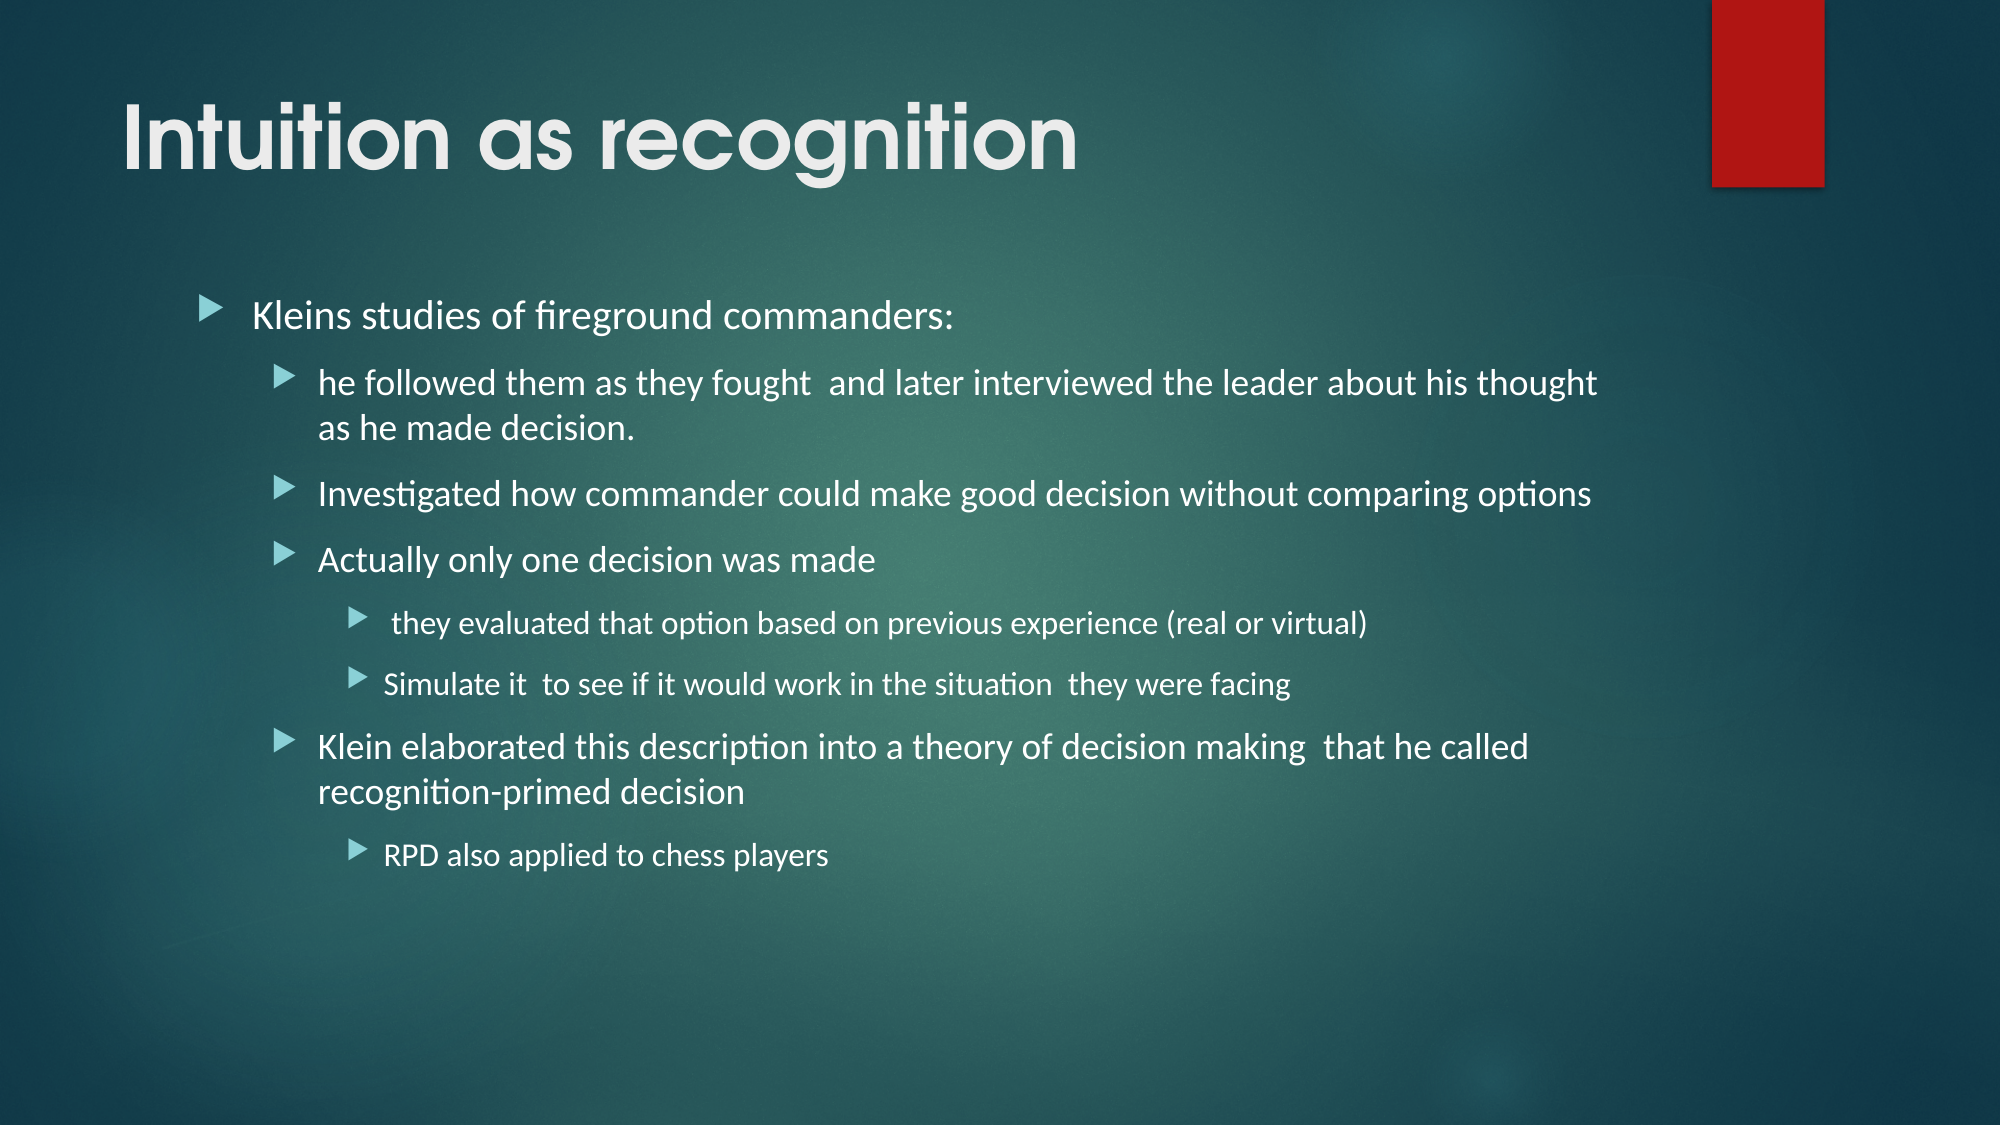

# Intuition as recognition
Kleins studies of fireground commanders:
he followed them as they fought  and later interviewed the leader about his thought as he made decision.
Investigated how commander could make good decision without comparing options
Actually only one decision was made
 they evaluated that option based on previous experience (real or virtual)
Simulate it  to see if it would work in the situation  they were facing
Klein elaborated this description into a theory of decision making  that he called recognition-primed decision
RPD also applied to chess players